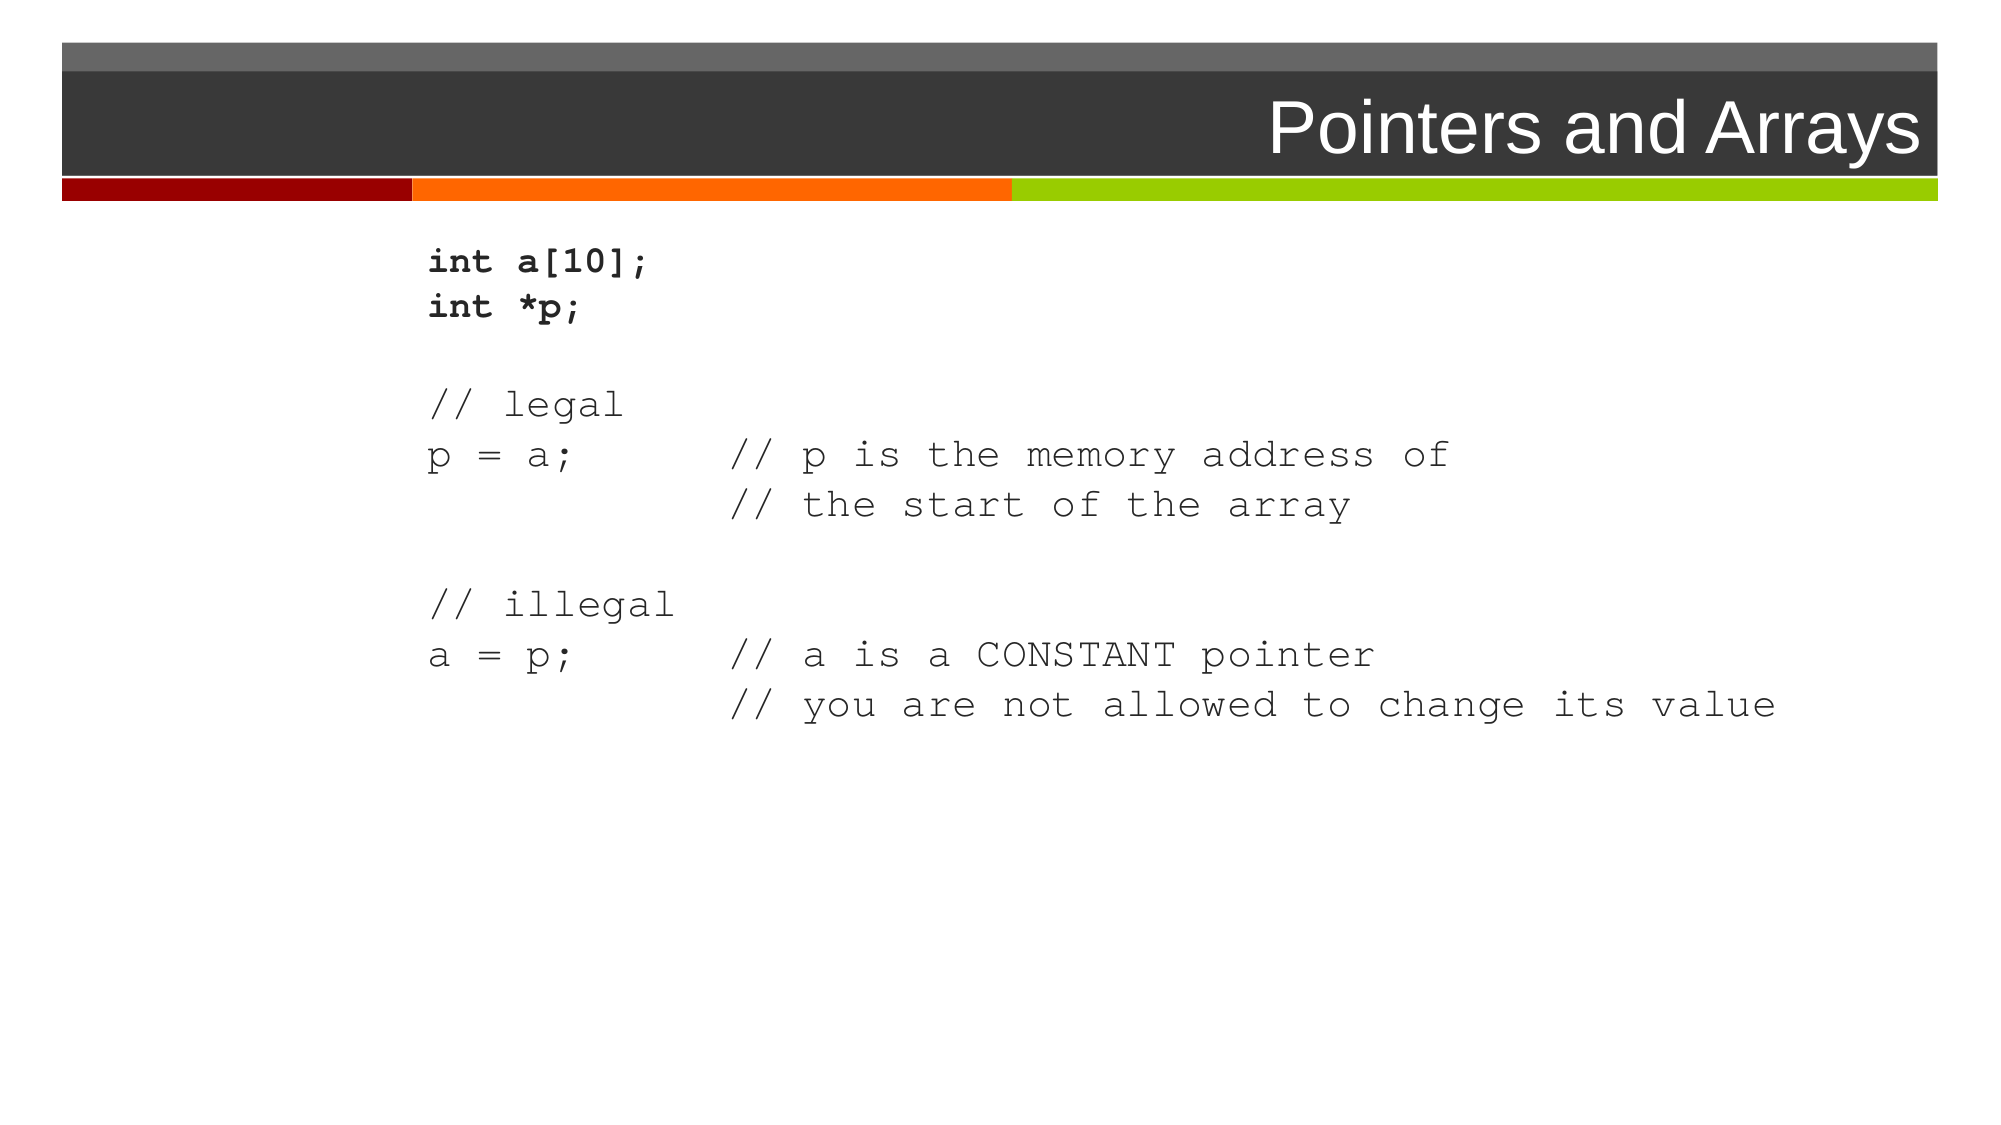

# Pointers and Arrays
int a[10];
int *p;

// legal
p = a; 	// p is the memory address of
		// the start of the array

// illegal
a = p; 	// a is a CONSTANT pointer
		// you are not allowed to change its value